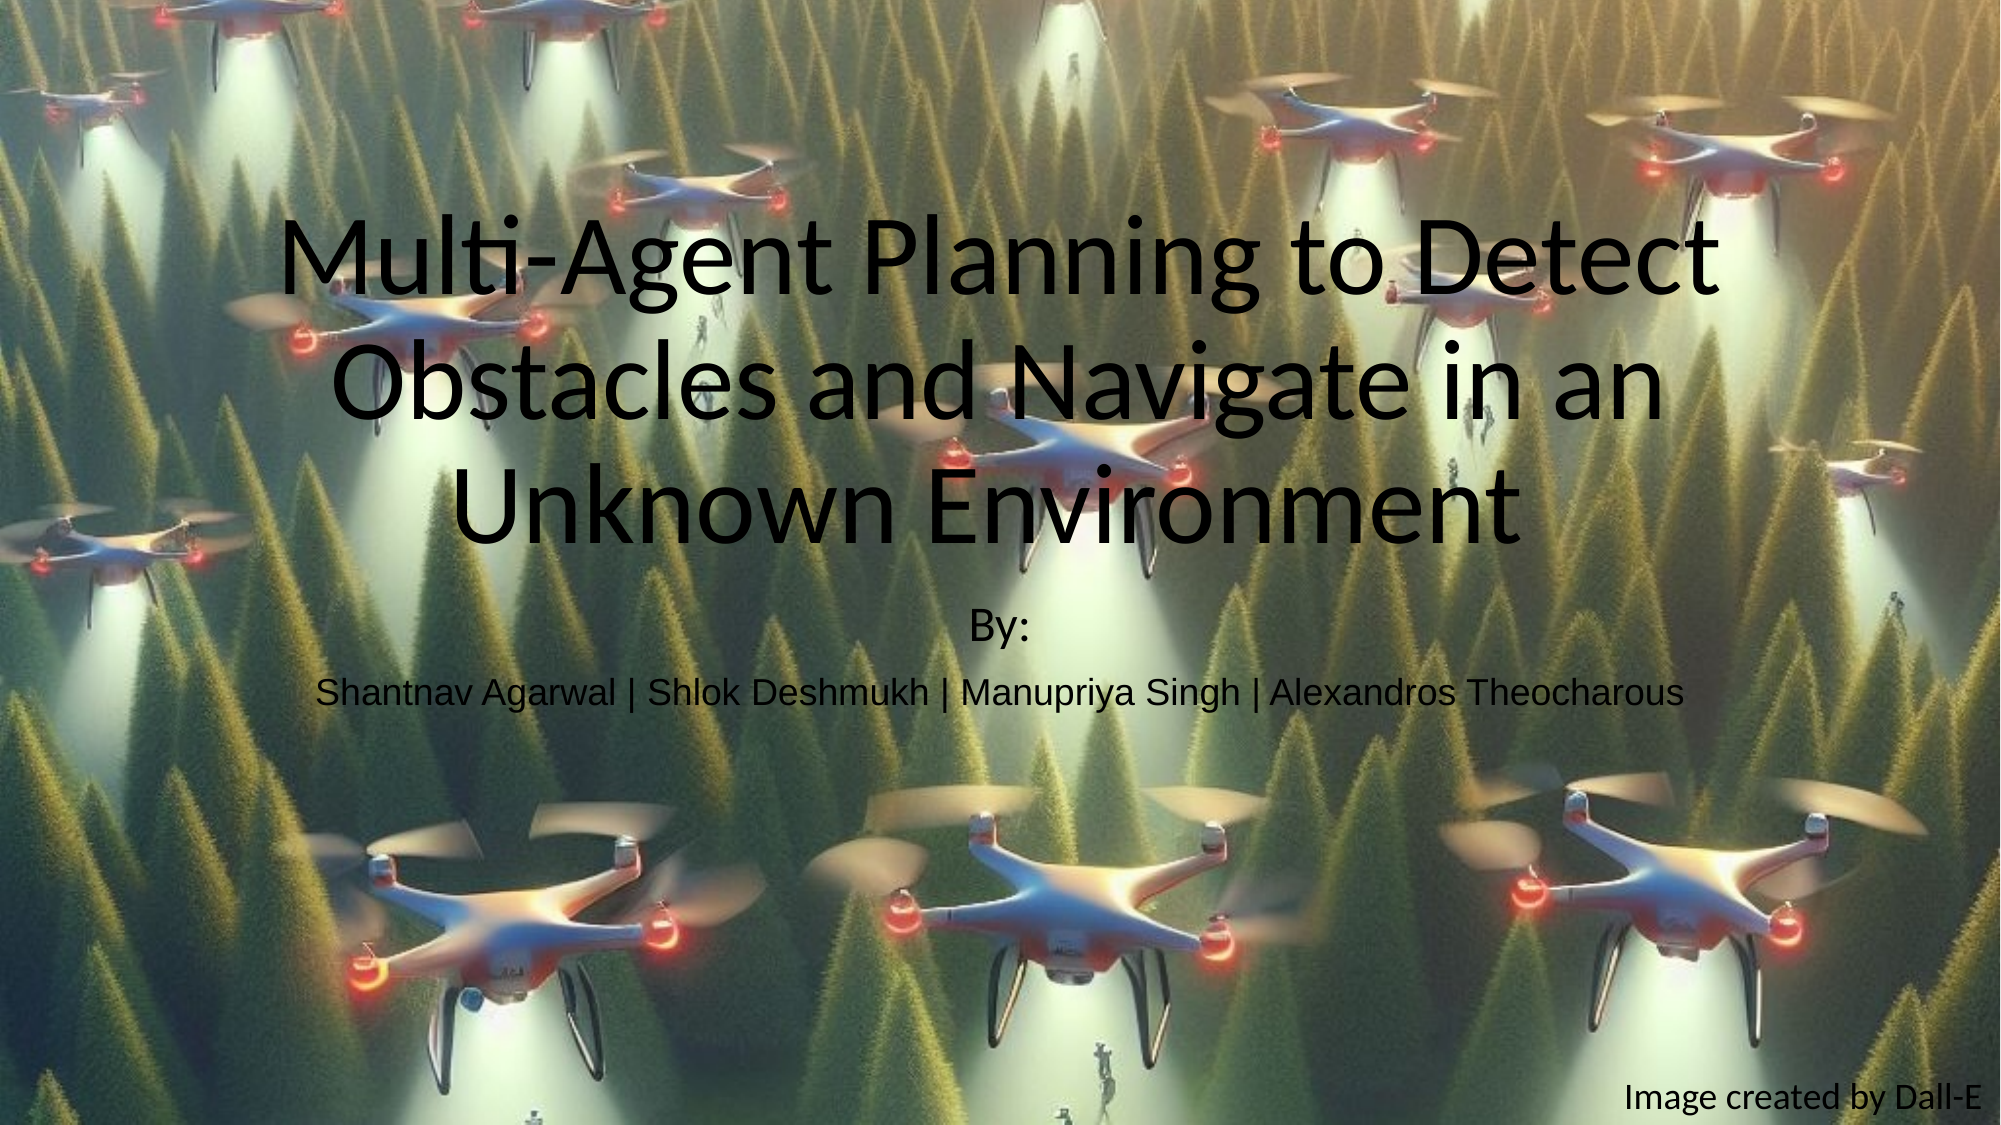

# Multi-Agent Planning to Detect Obstacles and Navigate in an Unknown Environment
By:
Shantnav Agarwal | Shlok Deshmukh | Manupriya Singh | Alexandros Theocharous

Image created by Dall-E